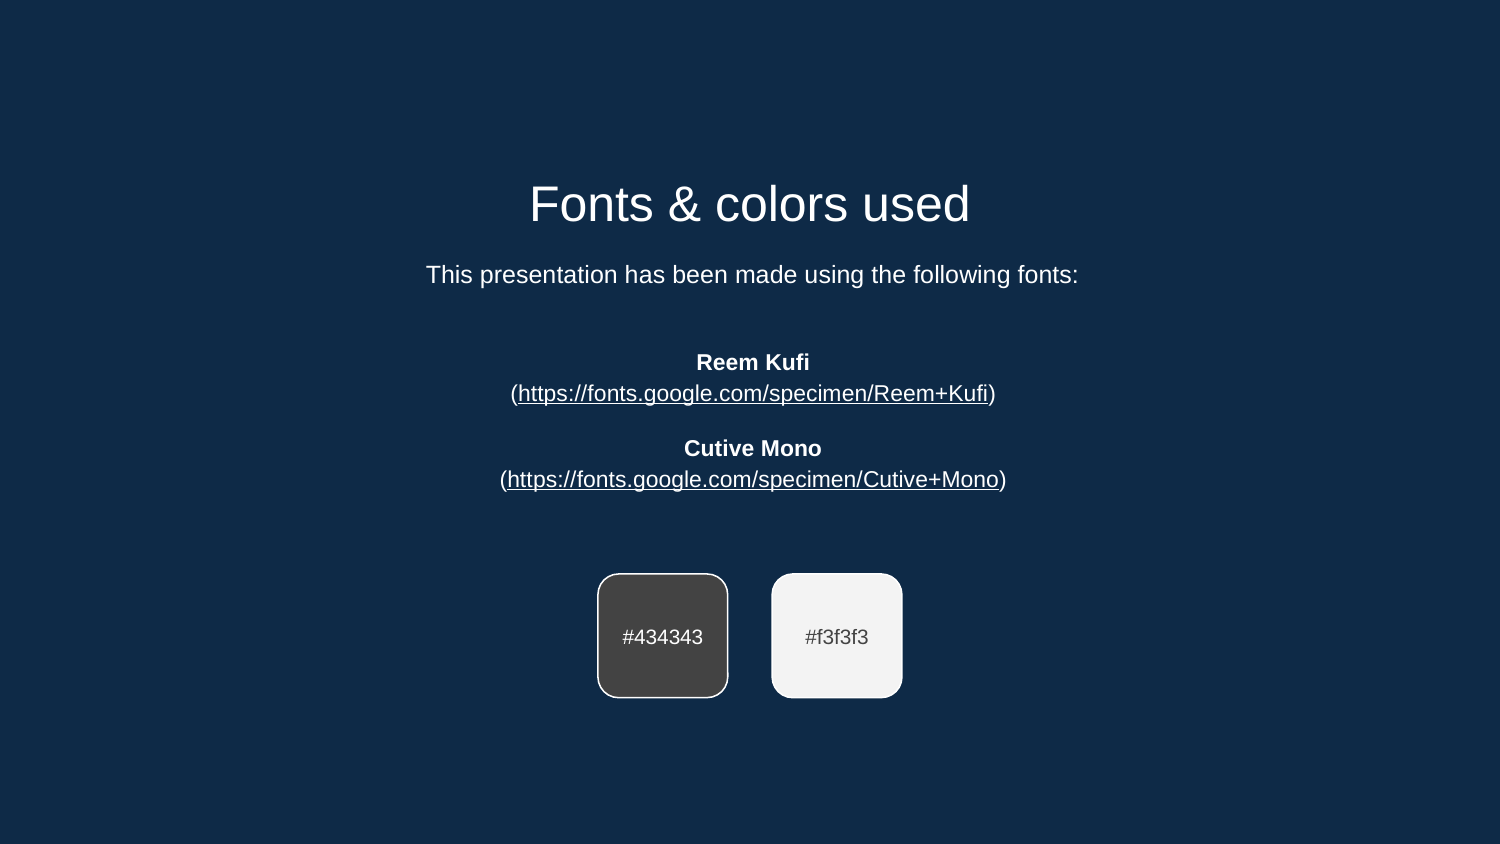

Fonts & colors used
This presentation has been made using the following fonts:

Reem Kufi
(https://fonts.google.com/specimen/Reem+Kufi)

Cutive Mono
(https://fonts.google.com/specimen/Cutive+Mono)

#434343
#f3f3f3